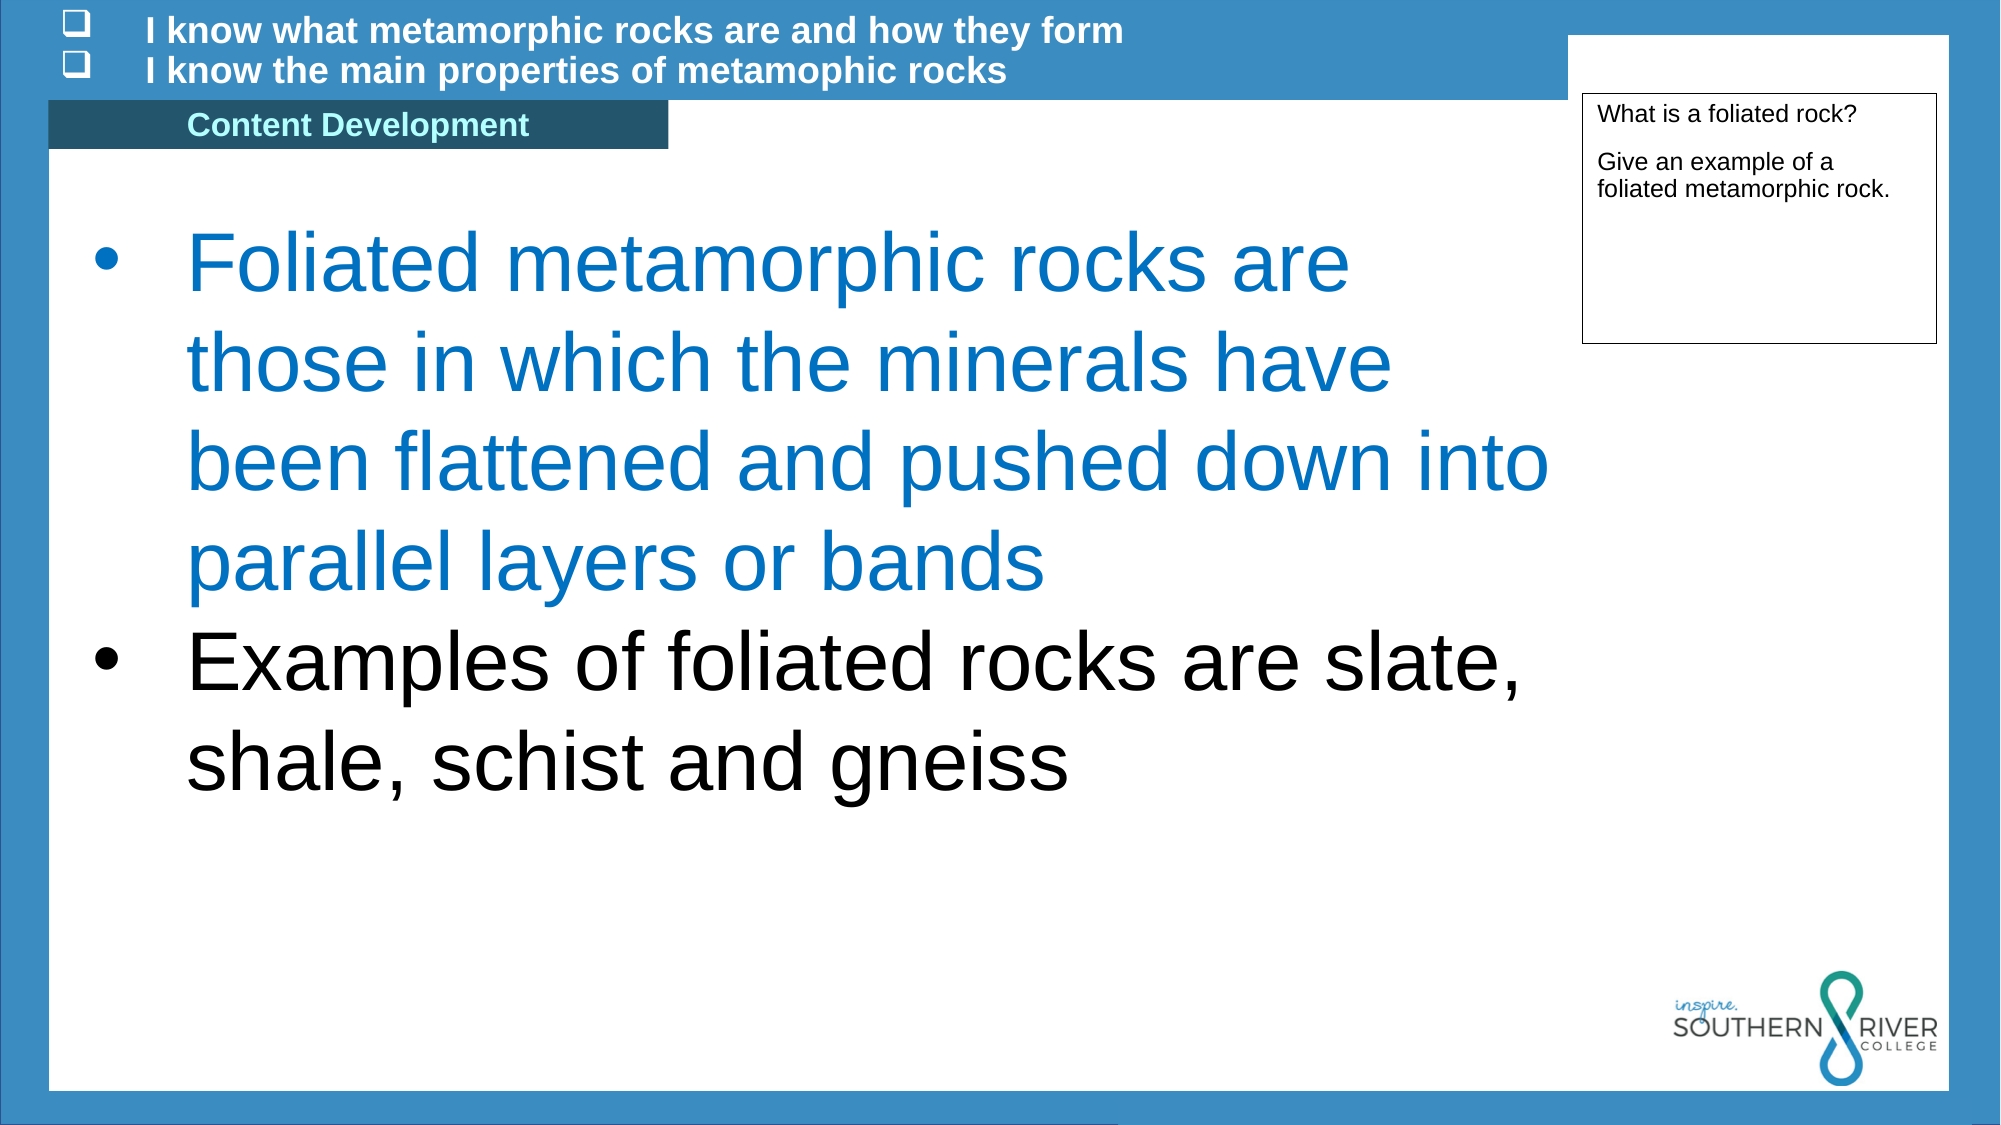

I know what metamorphic rocks are and how they form
 I know the main properties of metamophic rocks

What is a foliated rock?
Give an example of a foliated metamorphic rock.
Foliated metamorphic rocks are those in which the minerals have been flattened and pushed down into parallel layers or bands
Examples of foliated rocks are slate, shale, schist and gneiss